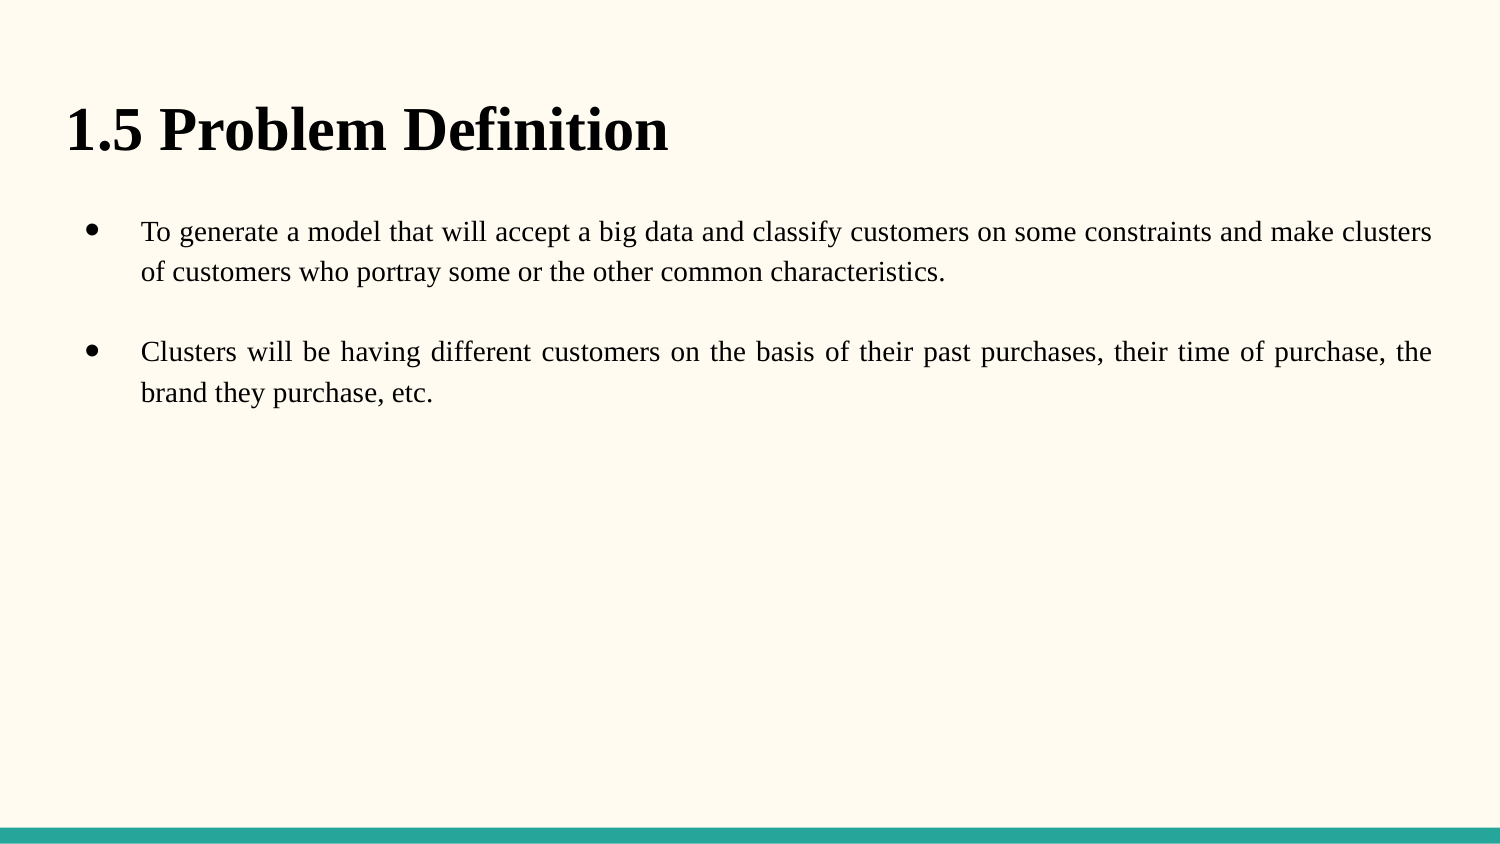

1.5 Problem Definition
To generate a model that will accept a big data and classify customers on some constraints and make clusters of customers who portray some or the other common characteristics.

Clusters will be having different customers on the basis of their past purchases, their time of purchase, the brand they purchase, etc.